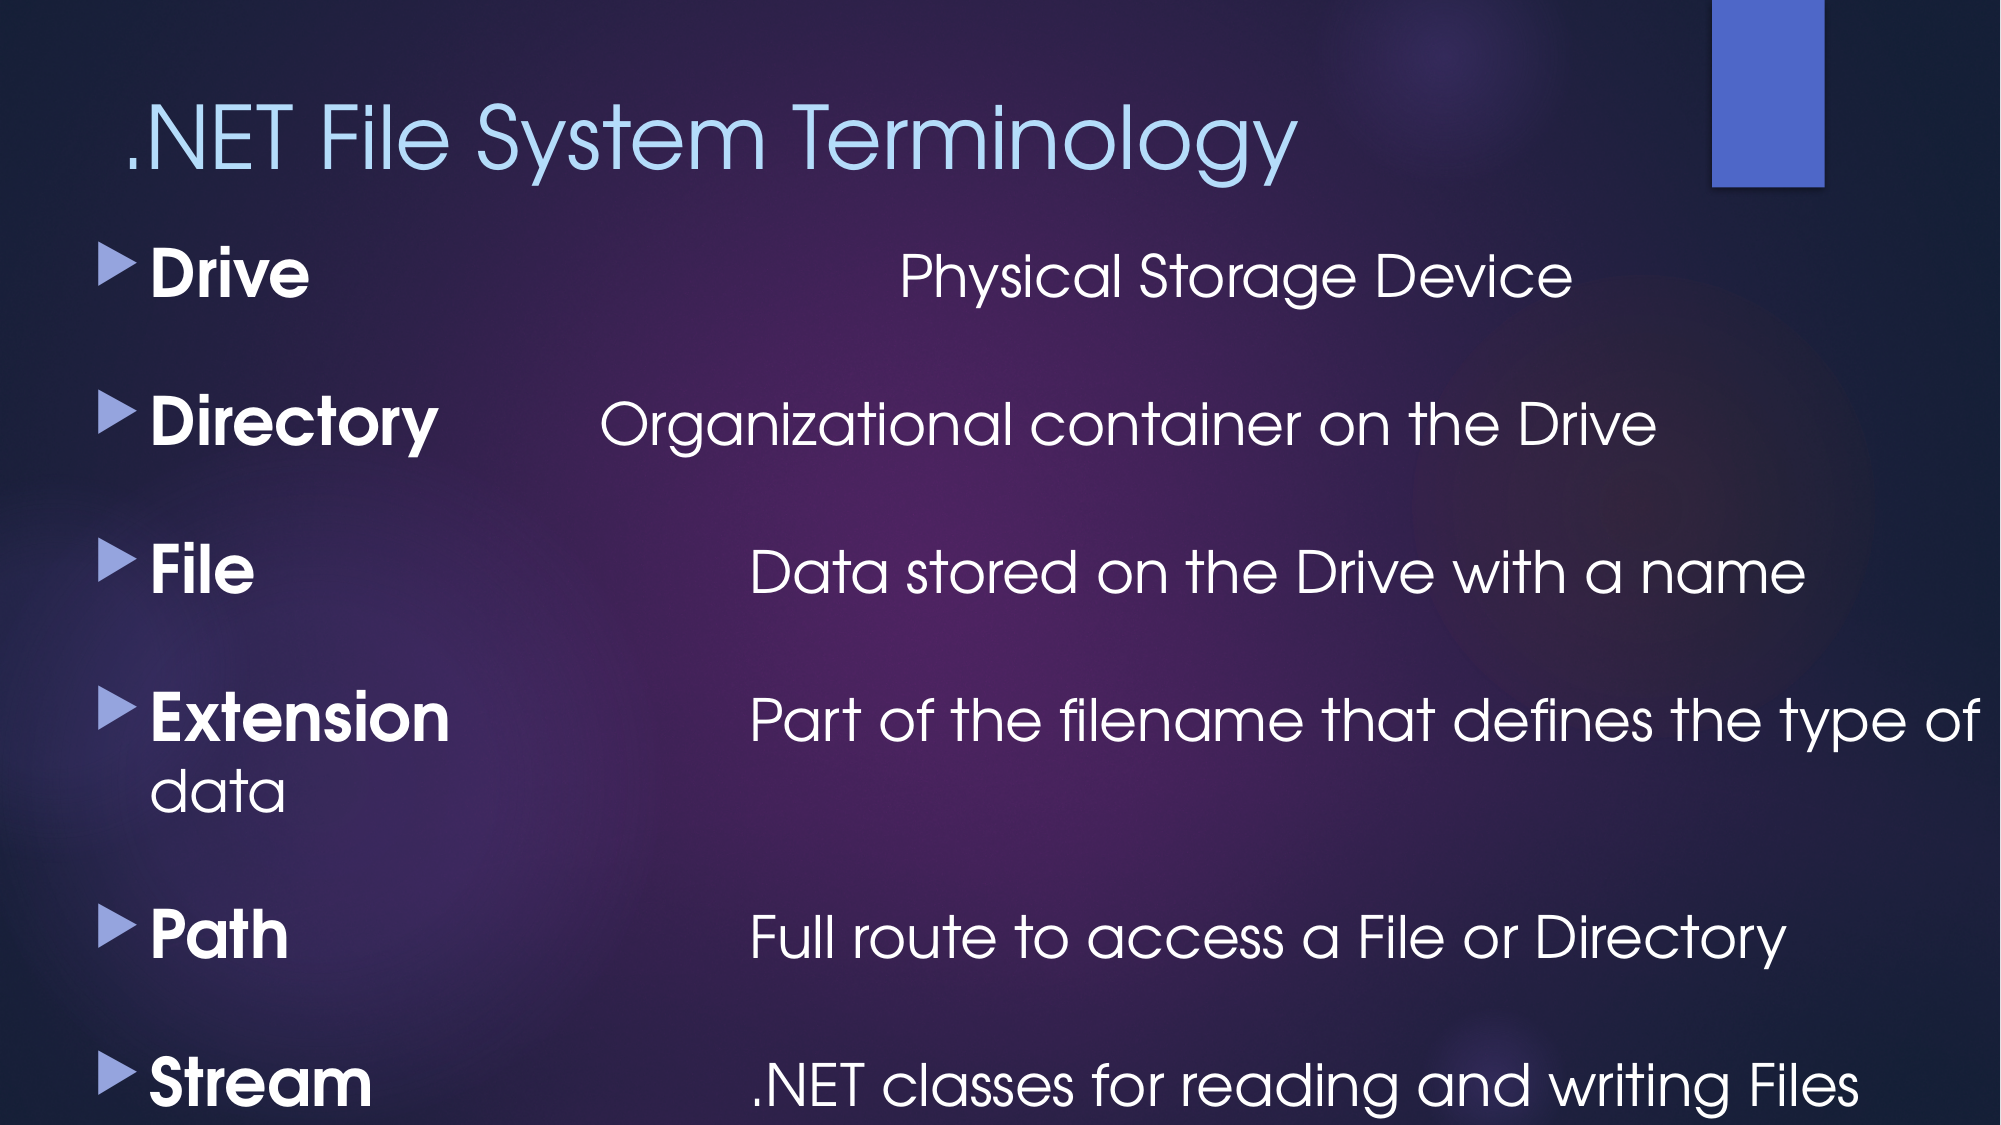

# .NET File System Terminology
Drive		  		Physical Storage Device

Directory		Organizational container on the Drive

File  				Data stored on the Drive with a name

Extension	  	Part of the filename that defines the type of data

Path				Full route to access a File or Directory

Stream			.NET classes for reading and writing Files